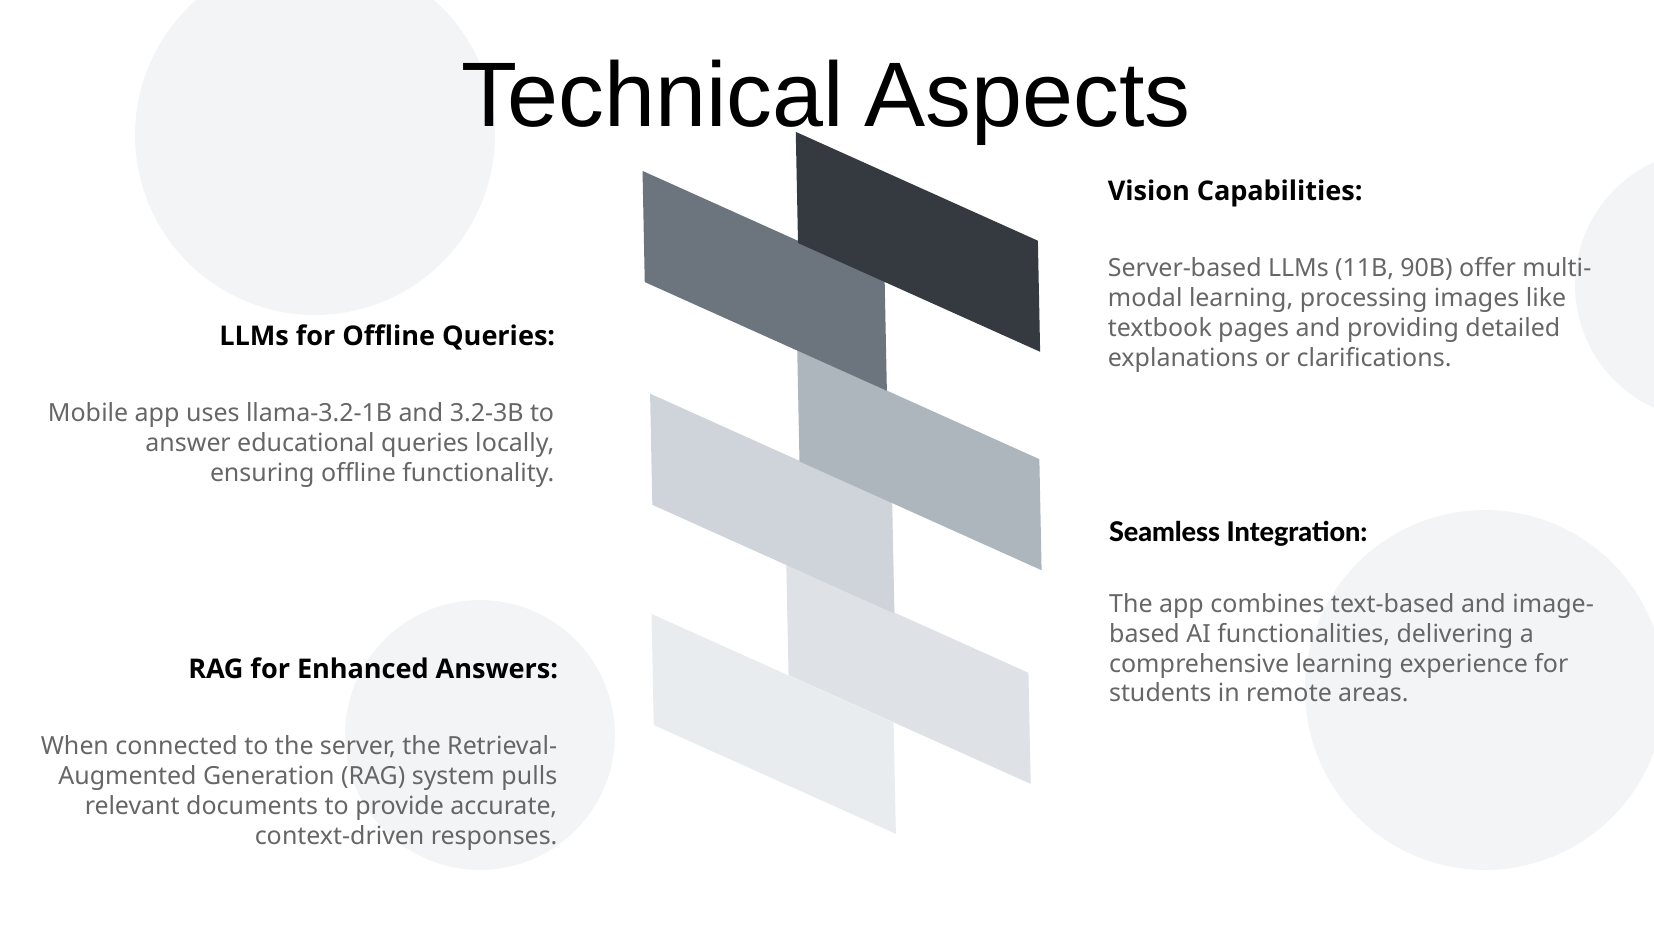

Technical Aspects
Vision Capabilities:
Server-based LLMs (11B, 90B) offer multi-modal learning, processing images like textbook pages and providing detailed explanations or clarifications.
LLMs for Offline Queries:
Mobile app uses llama-3.2-1B and 3.2-3B to answer educational queries locally, ensuring offline functionality.
Seamless Integration:
The app combines text-based and image-based AI functionalities, delivering a comprehensive learning experience for students in remote areas.
RAG for Enhanced Answers:
When connected to the server, the Retrieval-Augmented Generation (RAG) system pulls relevant documents to provide accurate, context-driven responses.